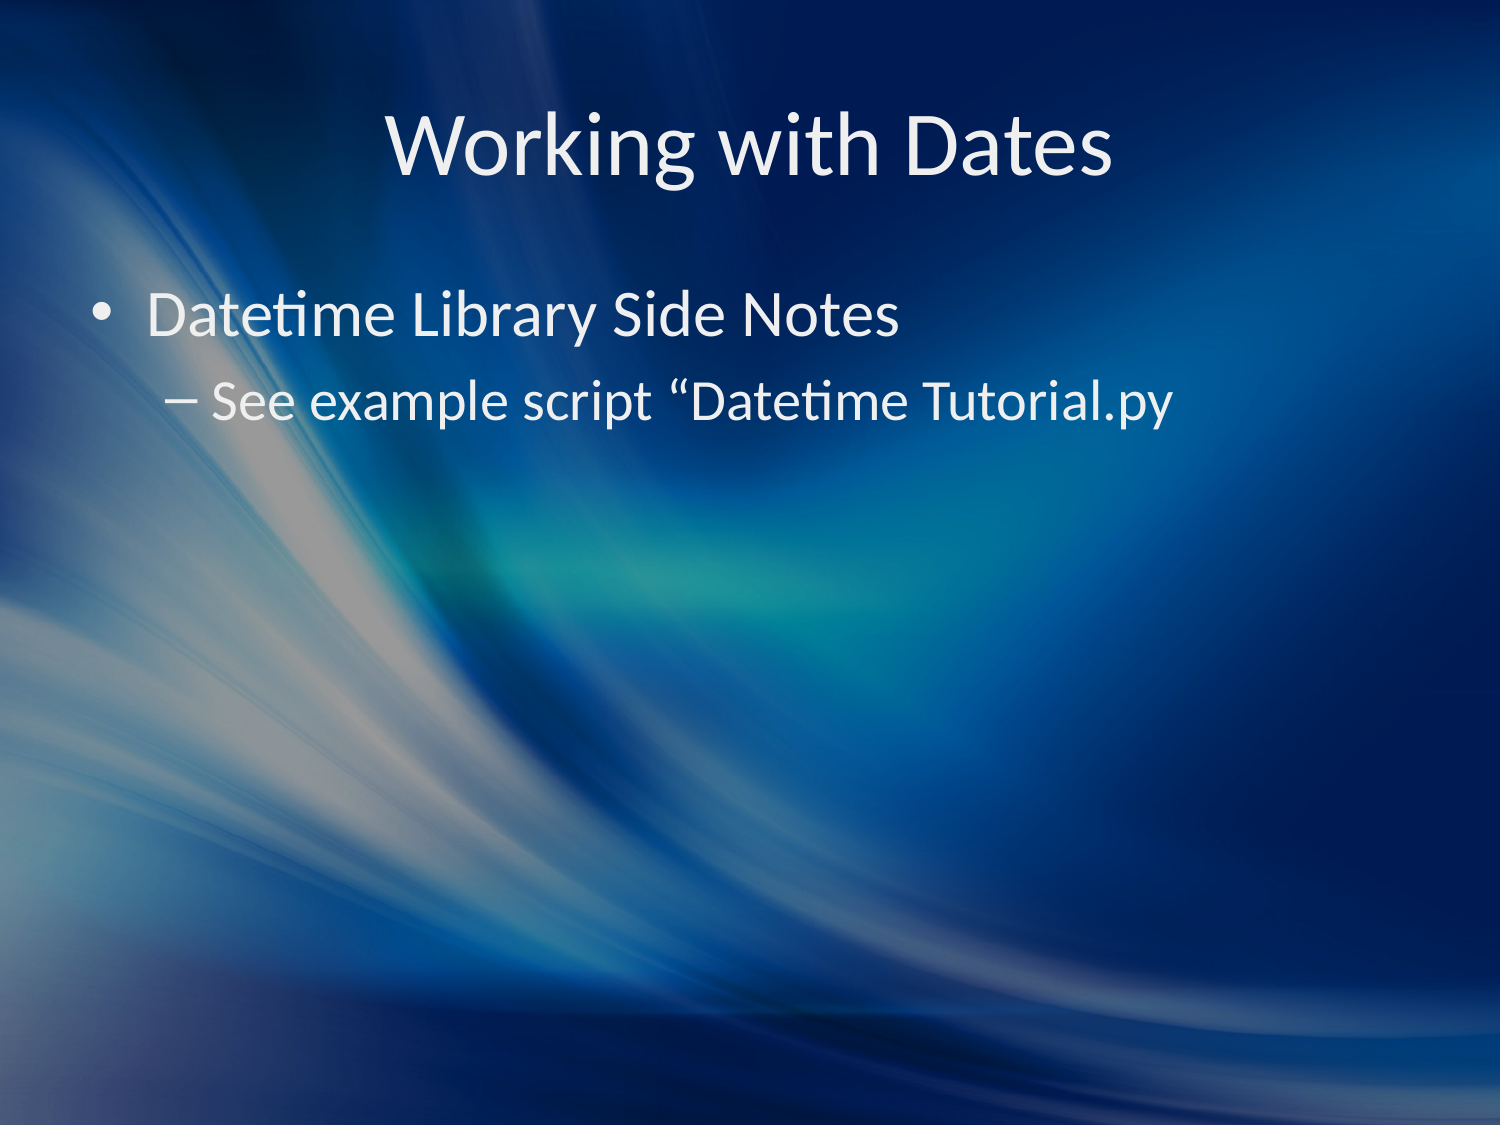

# Working with Dates
Datetime Library Side Notes
See example script “Datetime Tutorial.py